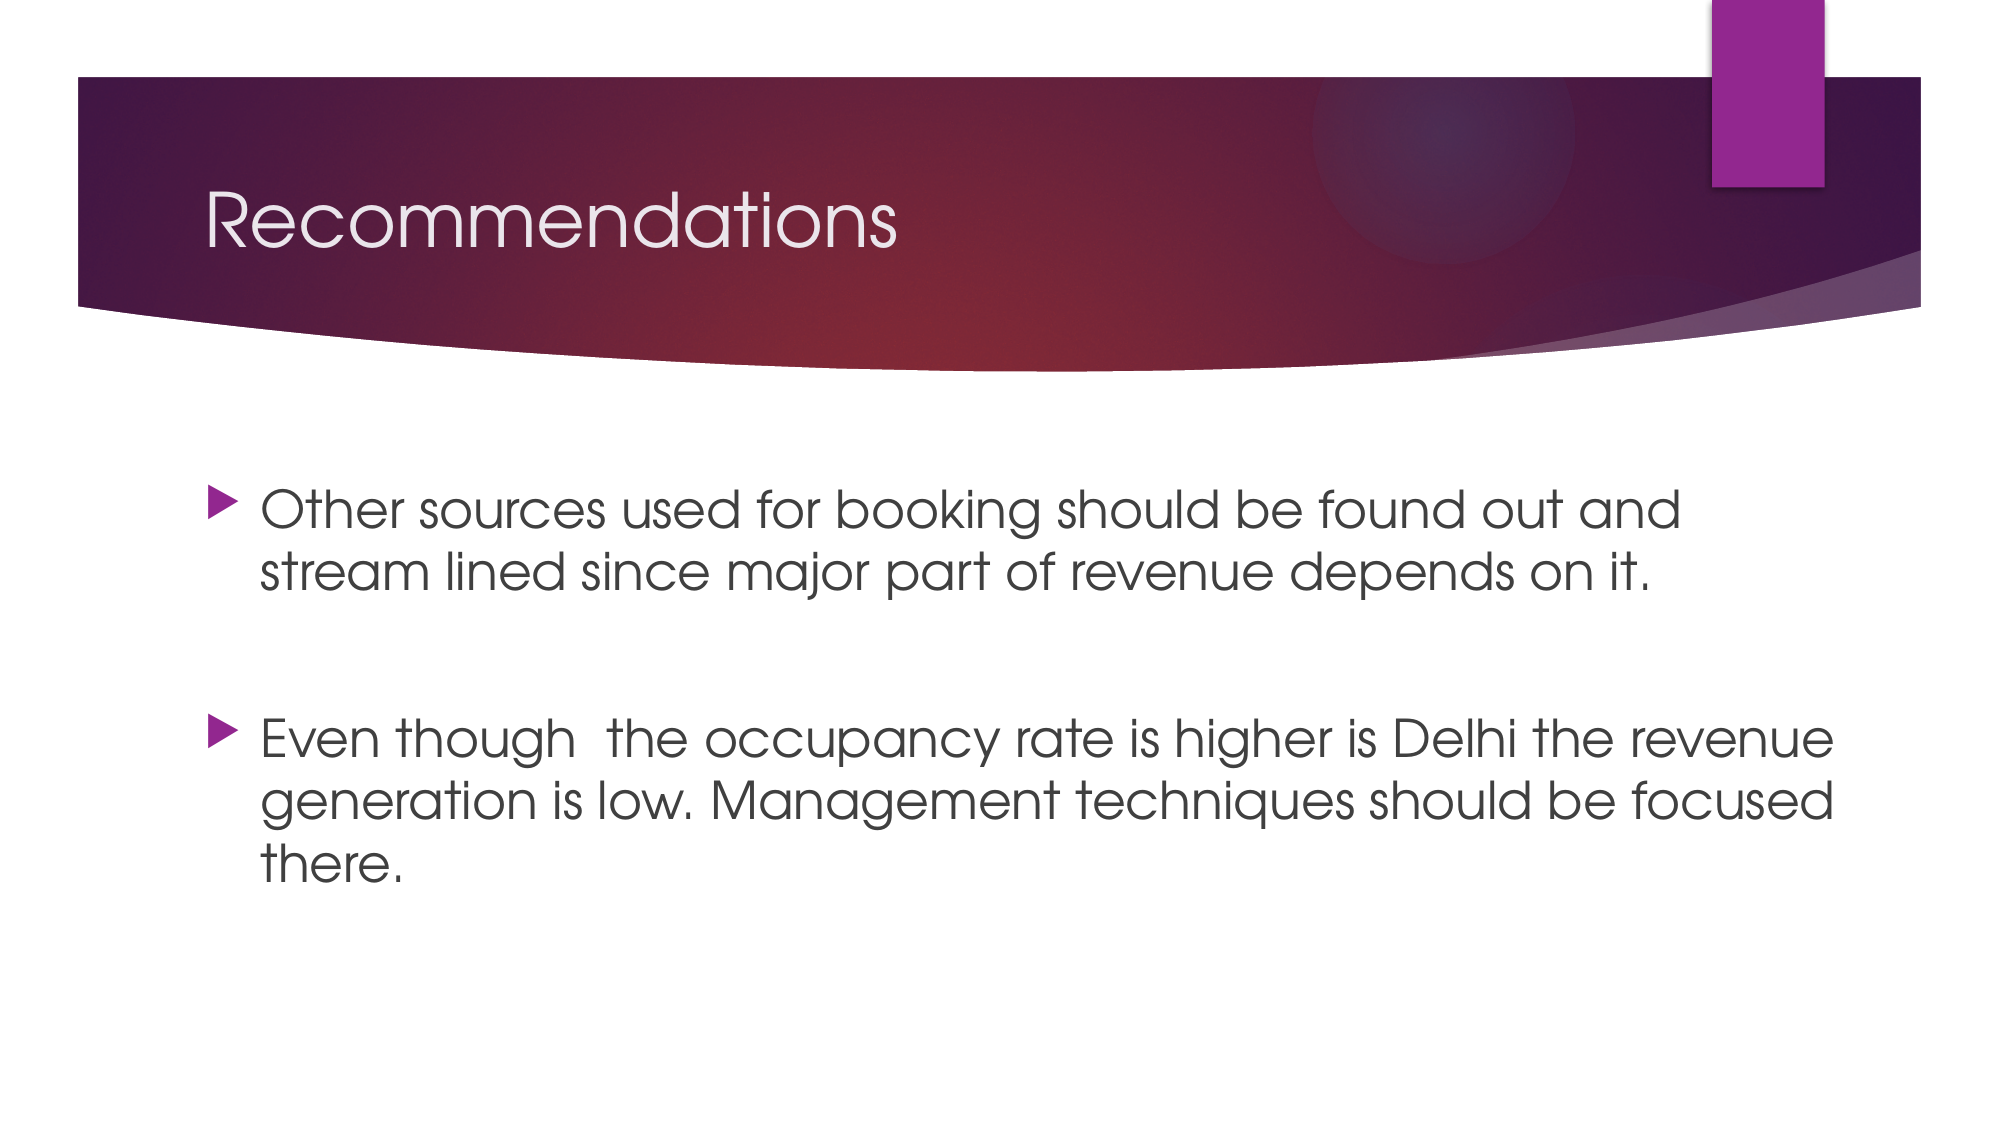

# Recommendations
Other sources used for booking should be found out and stream lined since major part of revenue depends on it.

Even though  the occupancy rate is higher is Delhi the revenue generation is low. Management techniques should be focused there.